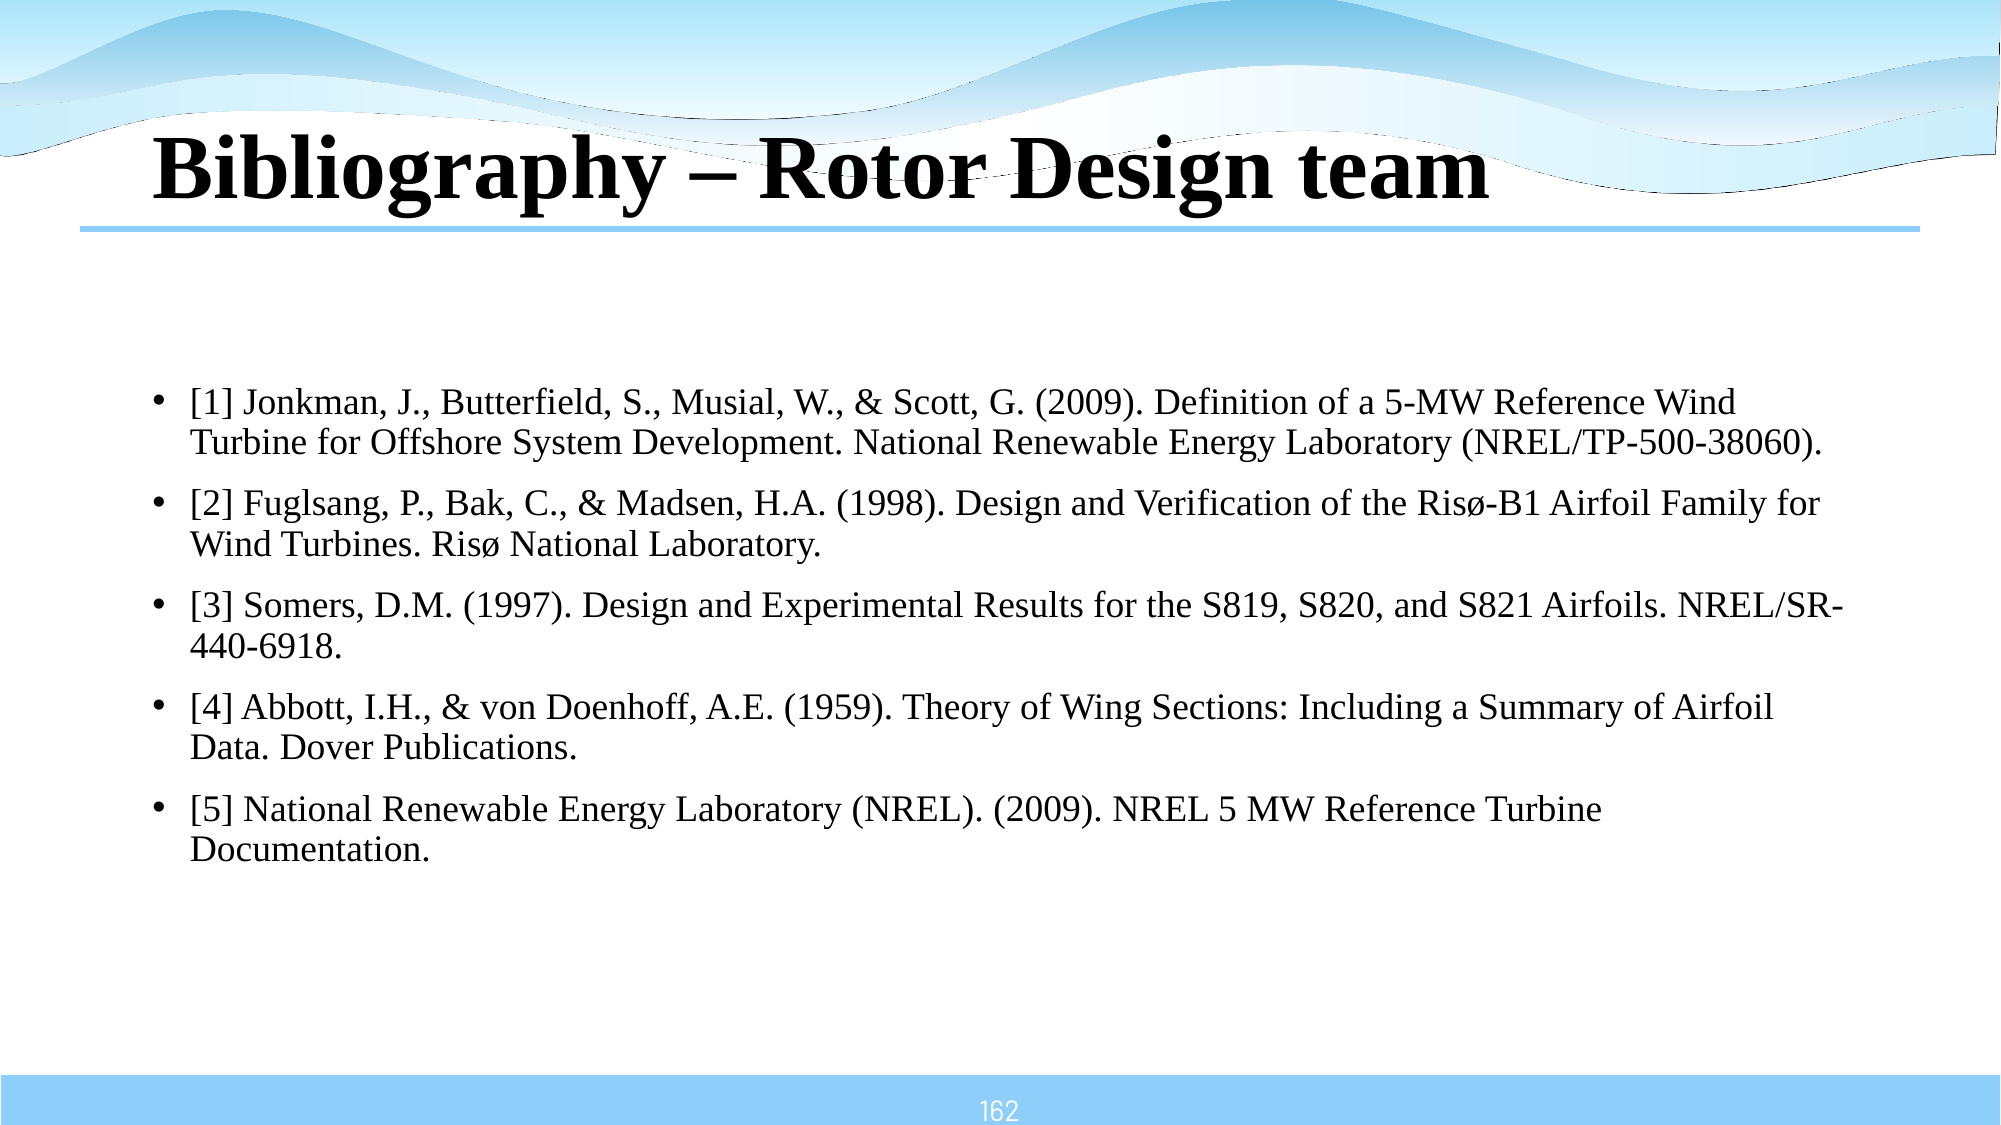

# Bibliography – Rotor Design team
[1] Jonkman, J., Butterfield, S., Musial, W., & Scott, G. (2009). Definition of a 5-MW Reference Wind Turbine for Offshore System Development. National Renewable Energy Laboratory (NREL/TP-500-38060).
[2] Fuglsang, P., Bak, C., & Madsen, H.A. (1998). Design and Verification of the Risø-B1 Airfoil Family for Wind Turbines. Risø National Laboratory.
[3] Somers, D.M. (1997). Design and Experimental Results for the S819, S820, and S821 Airfoils. NREL/SR-440-6918.
[4] Abbott, I.H., & von Doenhoff, A.E. (1959). Theory of Wing Sections: Including a Summary of Airfoil Data. Dover Publications.
[5] National Renewable Energy Laboratory (NREL). (2009). NREL 5 MW Reference Turbine Documentation.

162